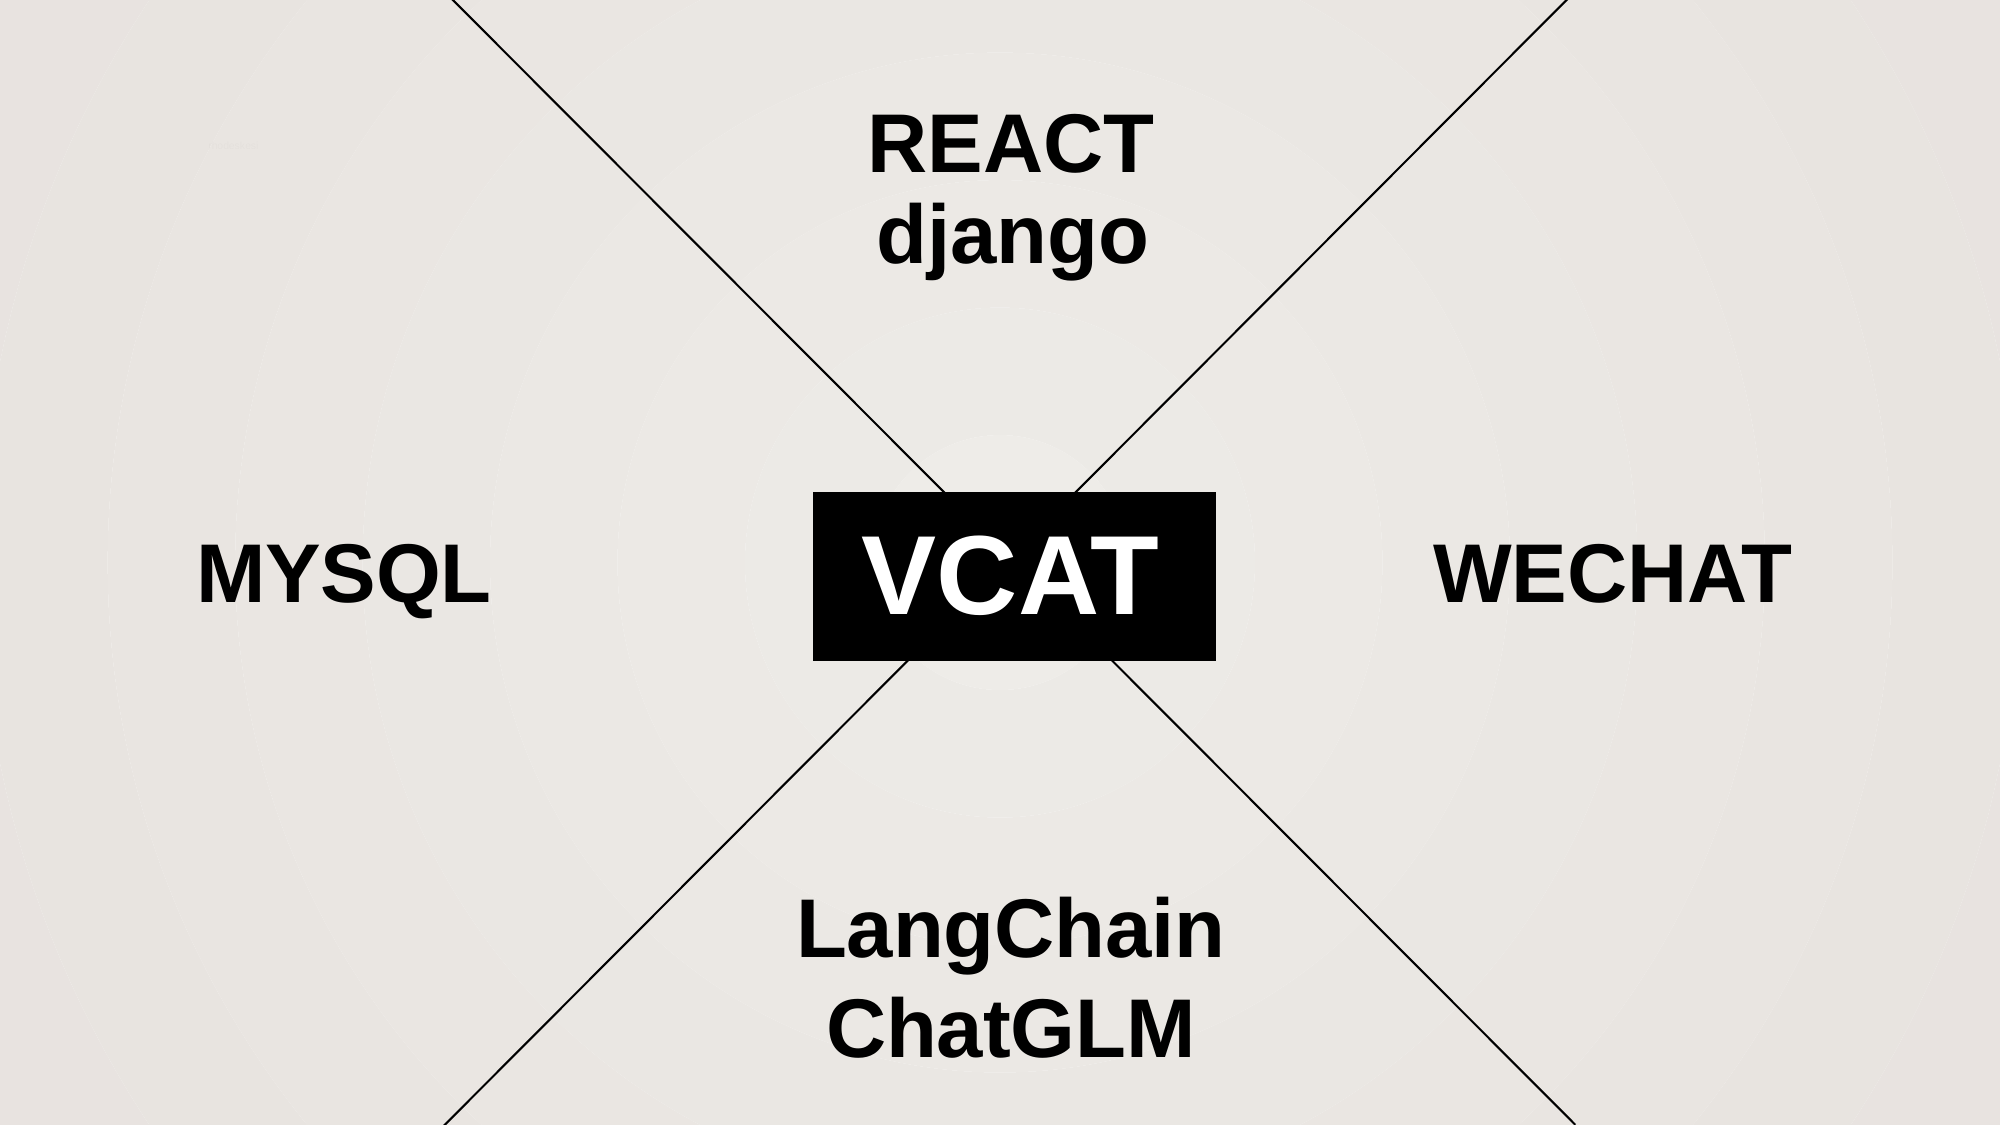

REACT
rhodeskesi
django
VCAT

MYSQL
WECHAT

LangChain
ChatGLM